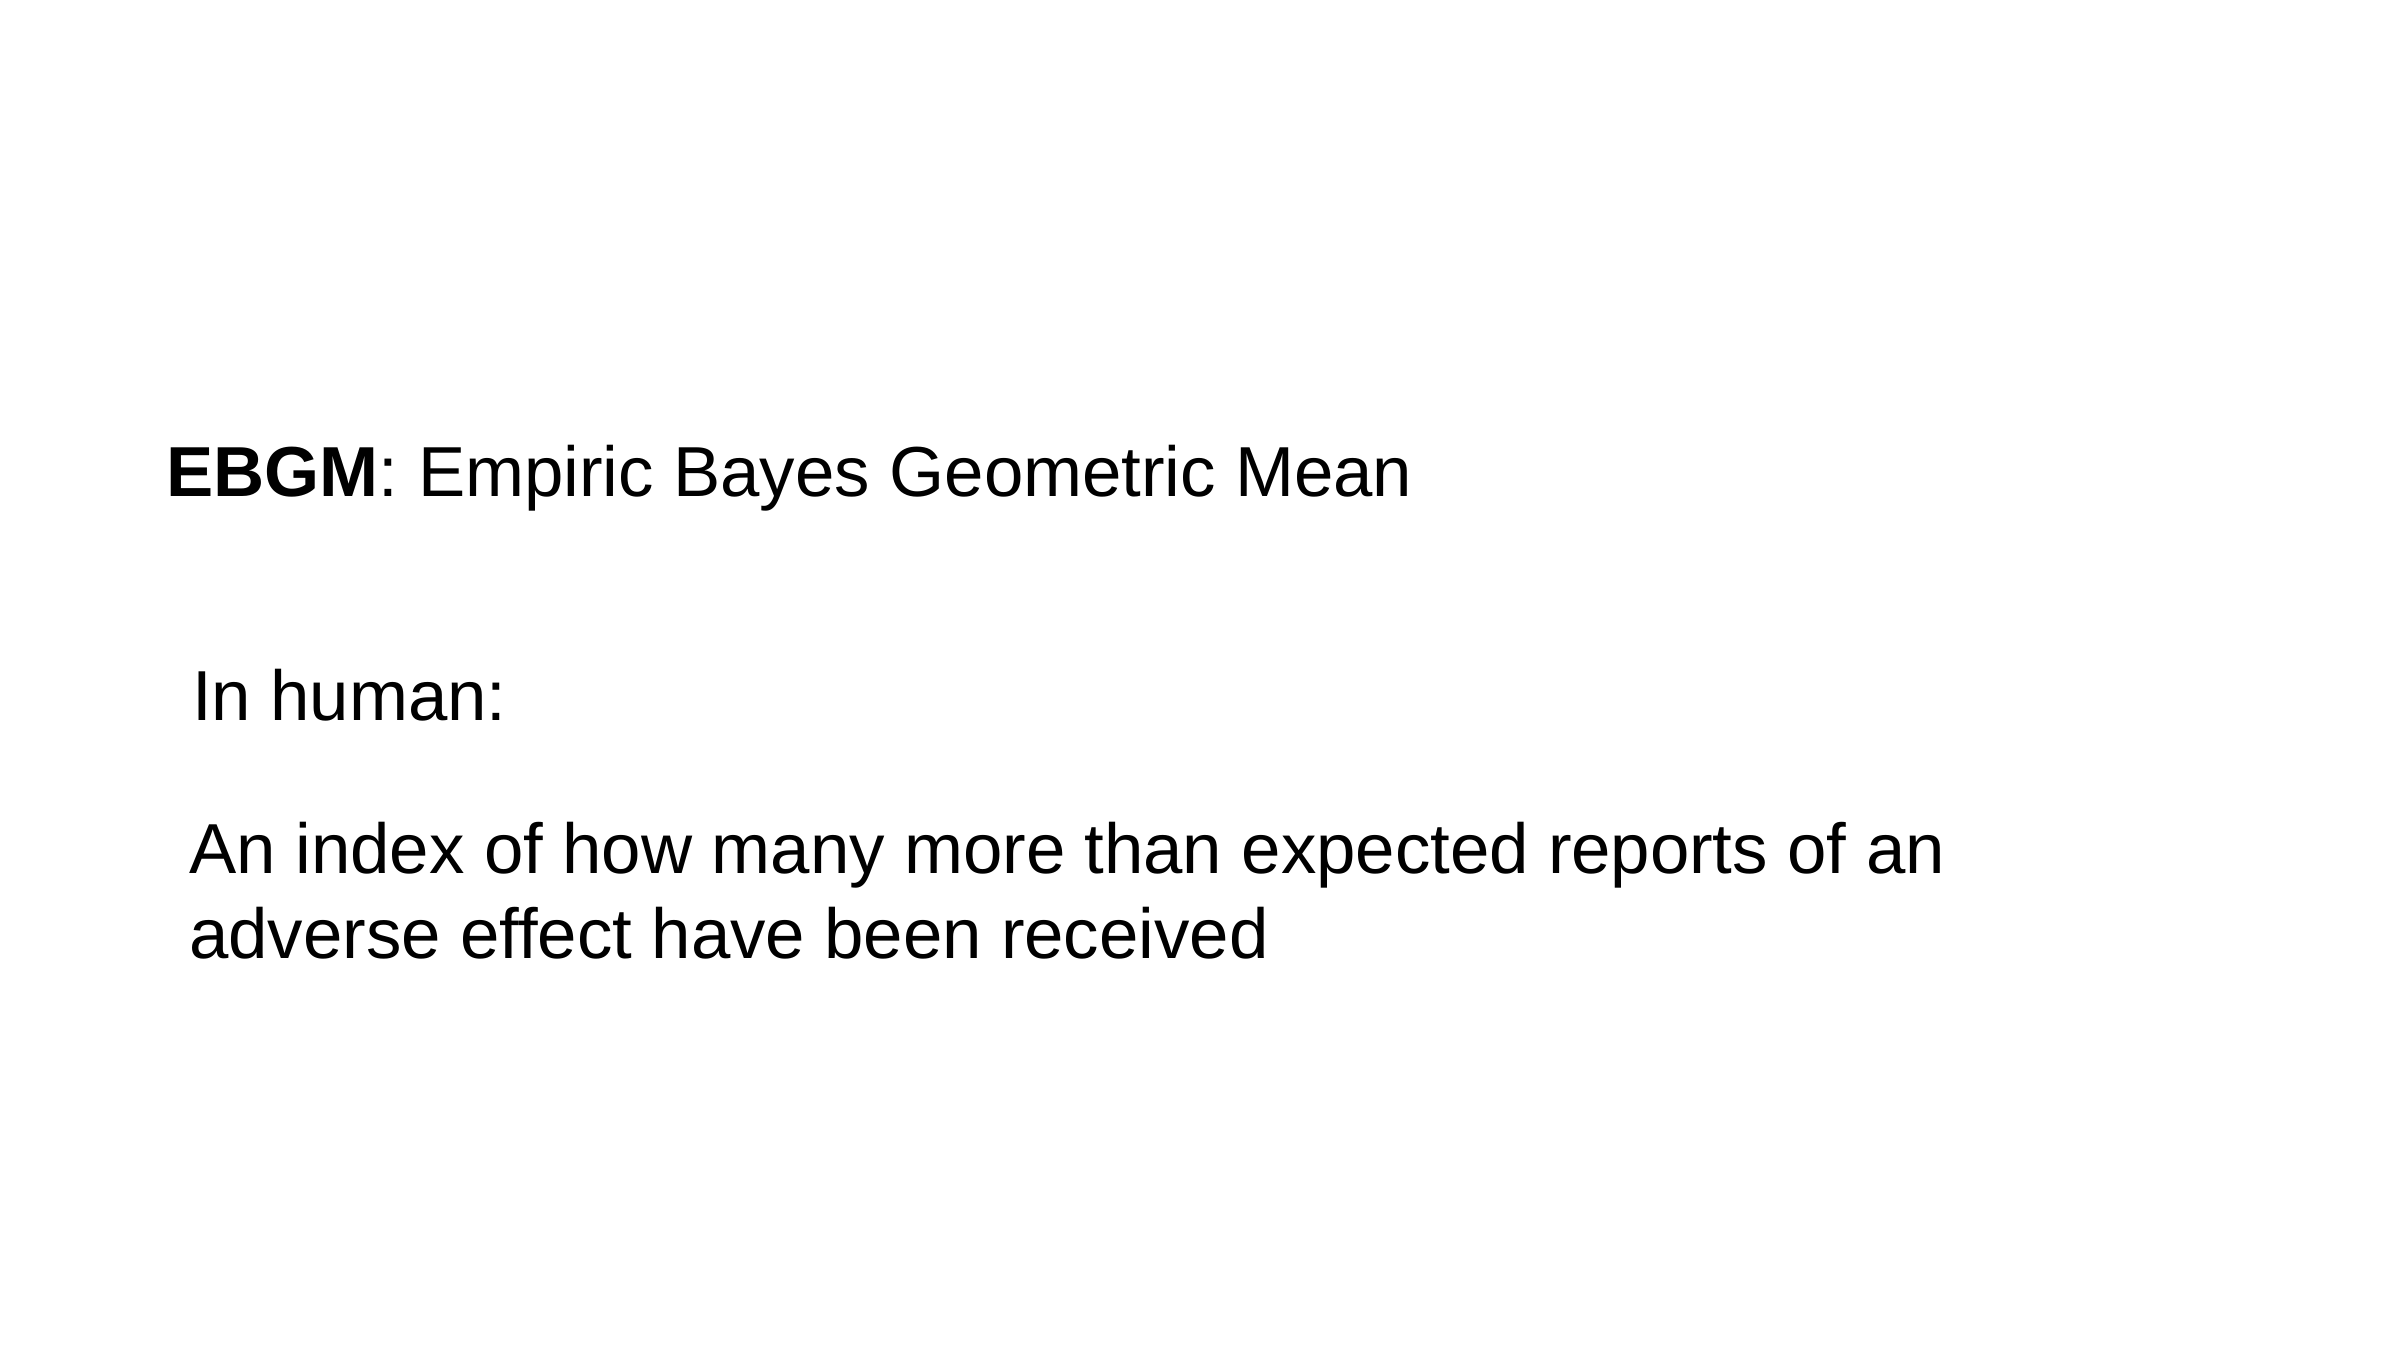

EBGM: Empiric Bayes Geometric Mean
In human:
An index of how many more than expected reports of an adverse effect have been received